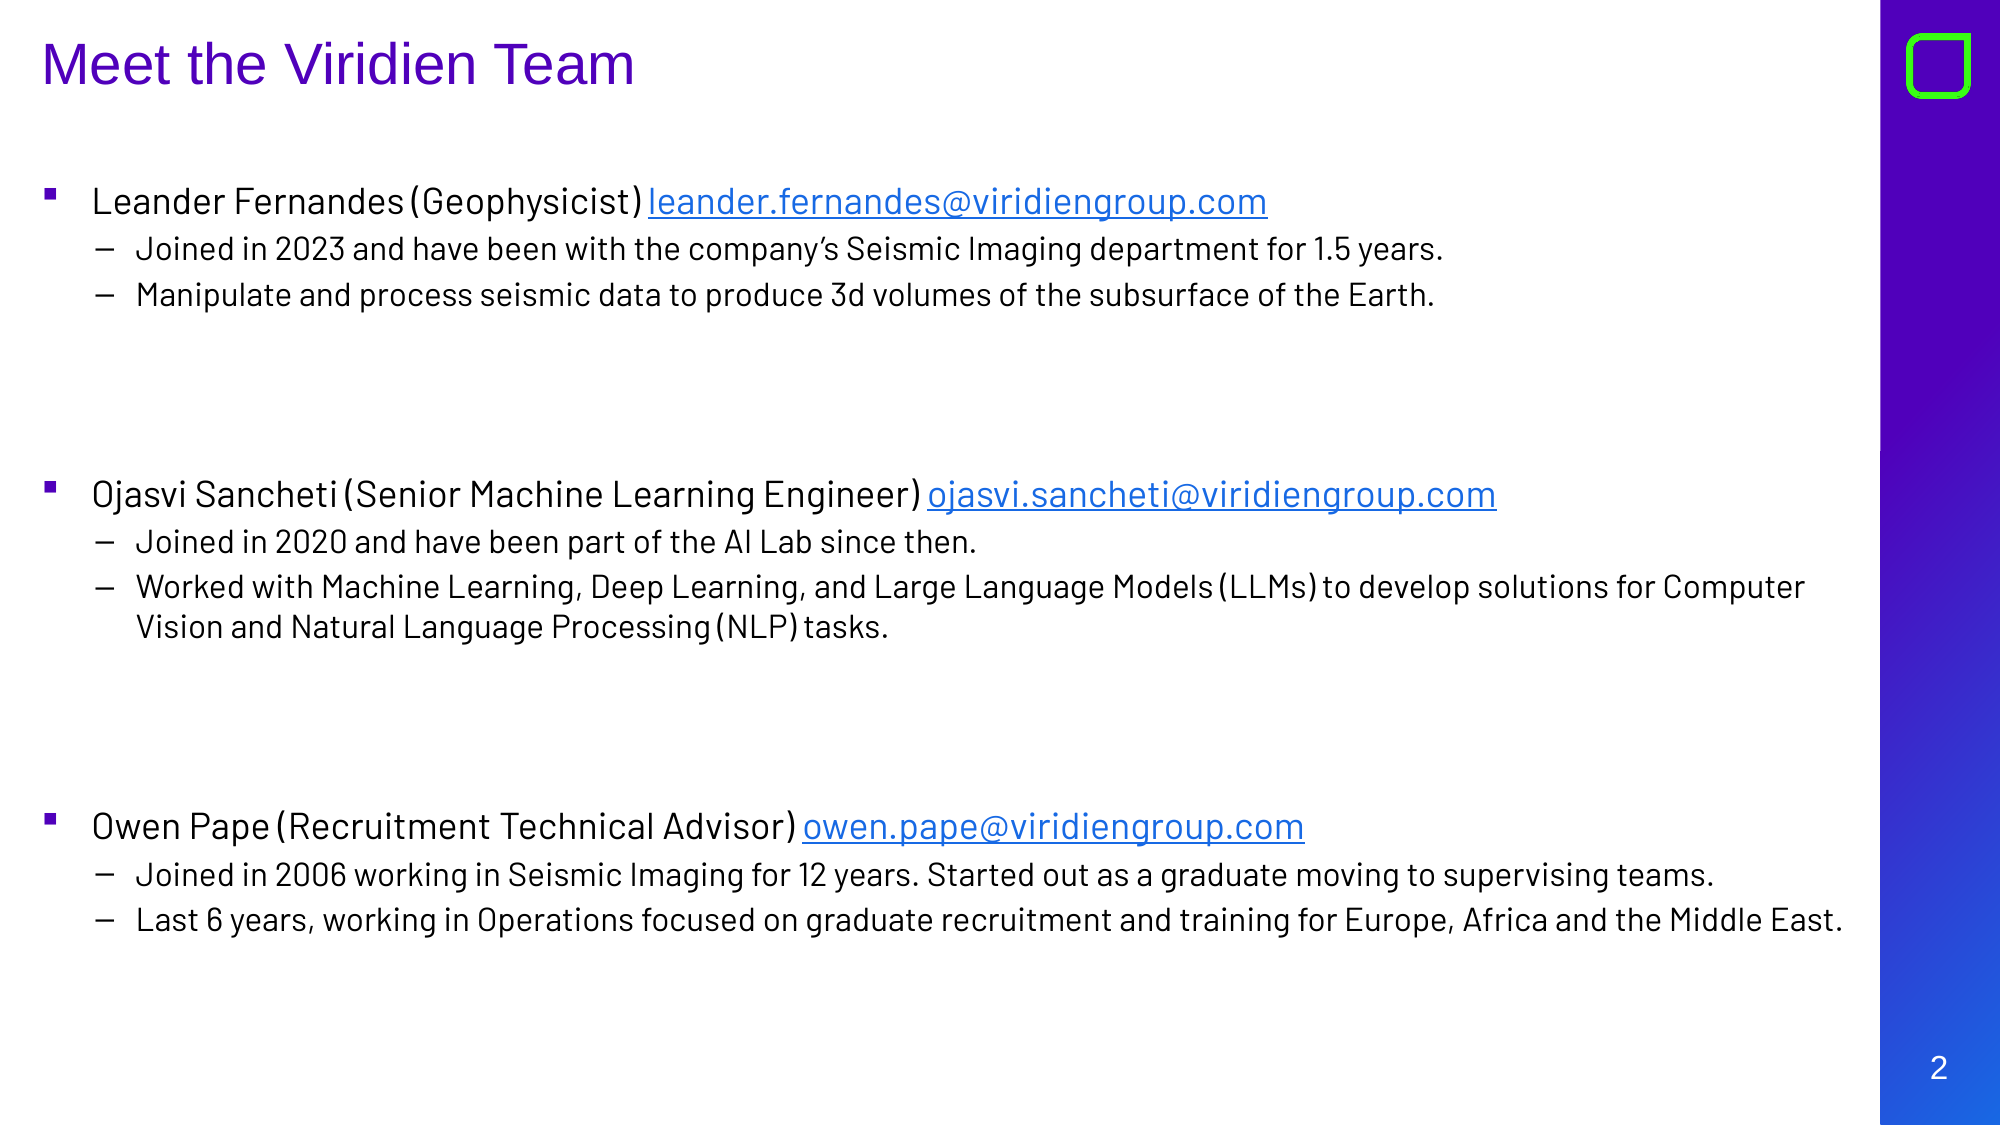

# Meet the Viridien Team

Leander Fernandes (Geophysicist) leander.fernandes@viridiengroup.com
Joined in 2023 and have been with the company’s Seismic Imaging department for 1.5 years.
Manipulate and process seismic data to produce 3d volumes of the subsurface of the Earth.

Ojasvi Sancheti (Senior Machine Learning Engineer) ojasvi.sancheti@viridiengroup.com
Joined in 2020 and have been part of the AI Lab since then.
Worked with Machine Learning, Deep Learning, and Large Language Models (LLMs) to develop solutions for Computer Vision and Natural Language Processing (NLP) tasks.

Owen Pape (Recruitment Technical Advisor) owen.pape@viridiengroup.com
Joined in 2006 working in Seismic Imaging for 12 years. Started out as a graduate moving to supervising teams.
Last 6 years, working in Operations focused on graduate recruitment and training for Europe, Africa and the Middle East.